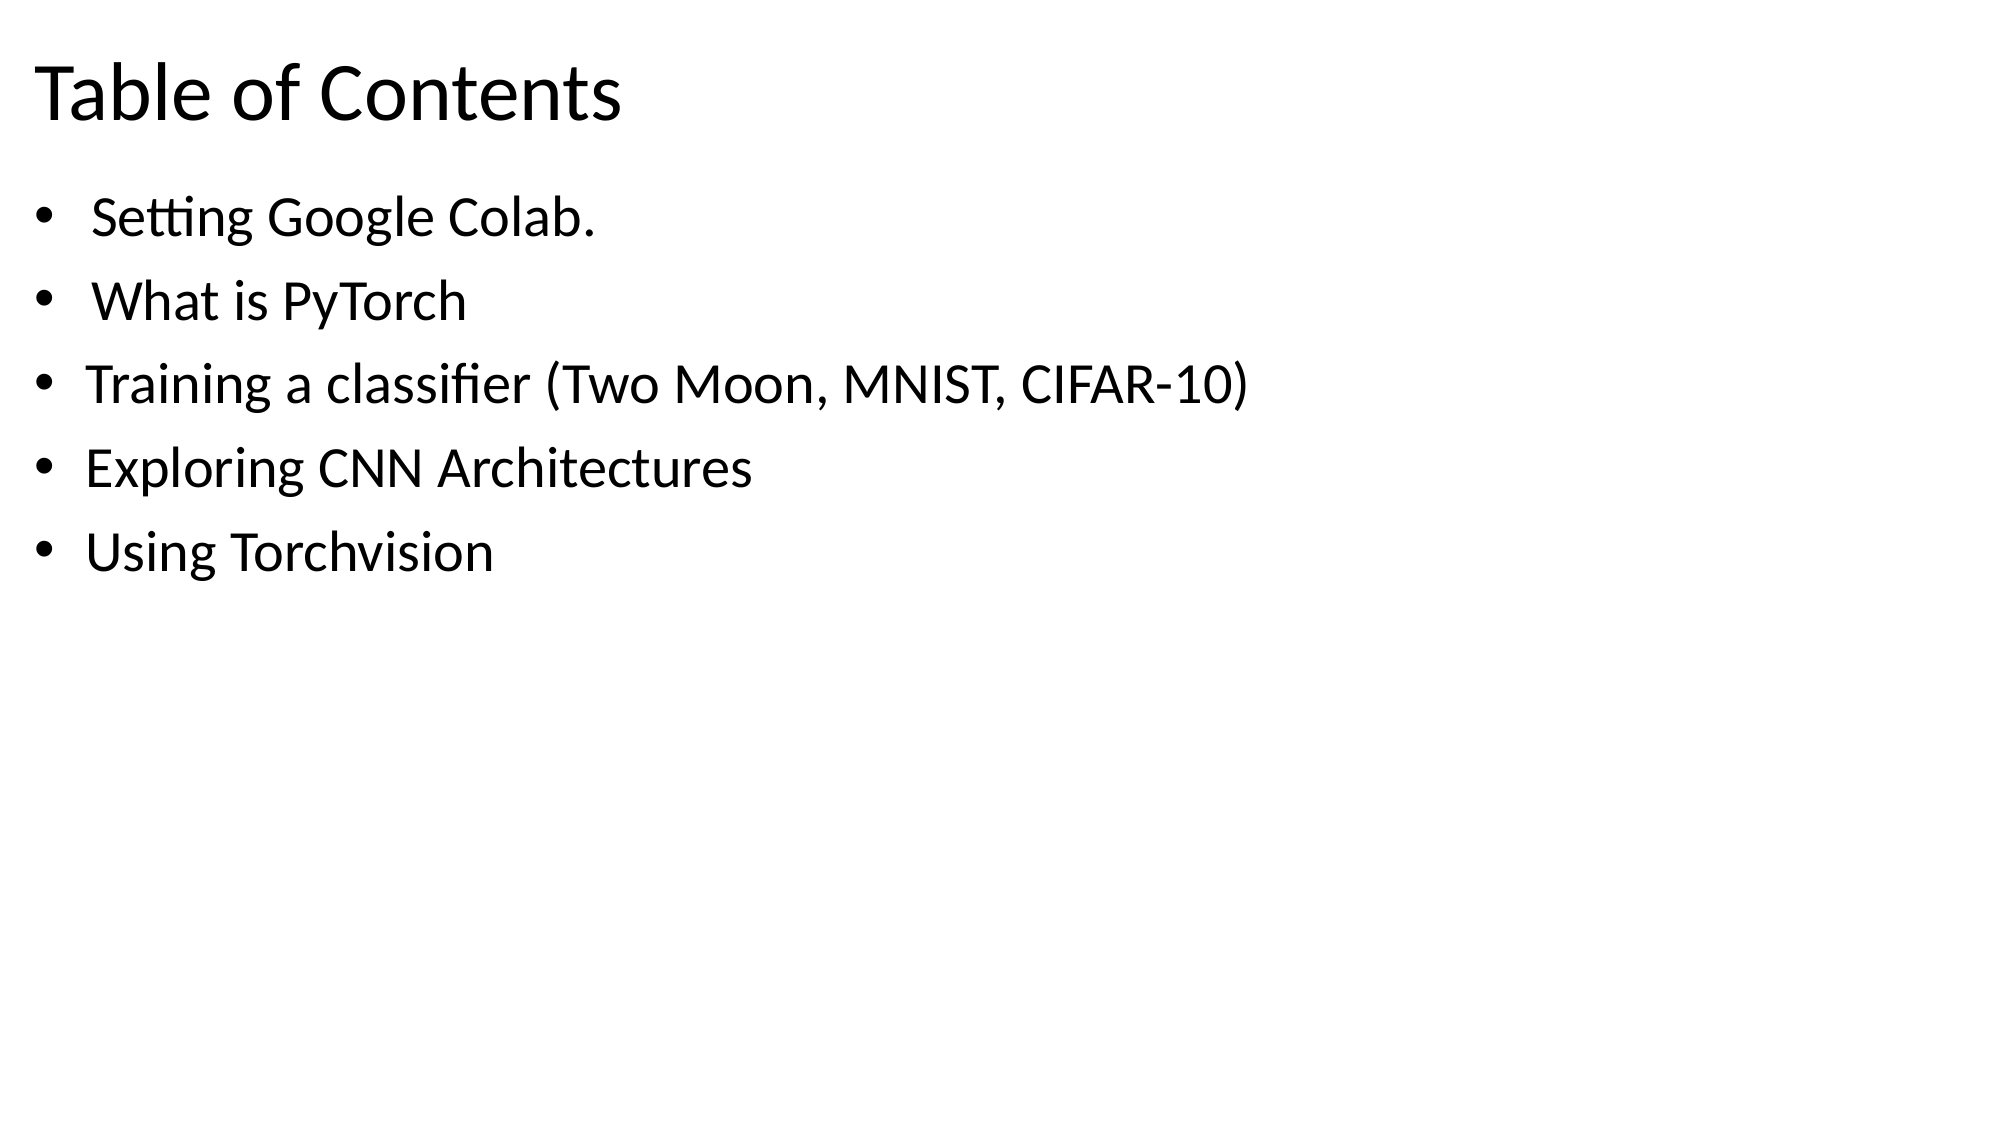

# Table of Contents
Setting Google Colab.
What is PyTorch
 Training a classifier (Two Moon, MNIST, CIFAR-10)
 Exploring CNN Architectures
 Using Torchvision